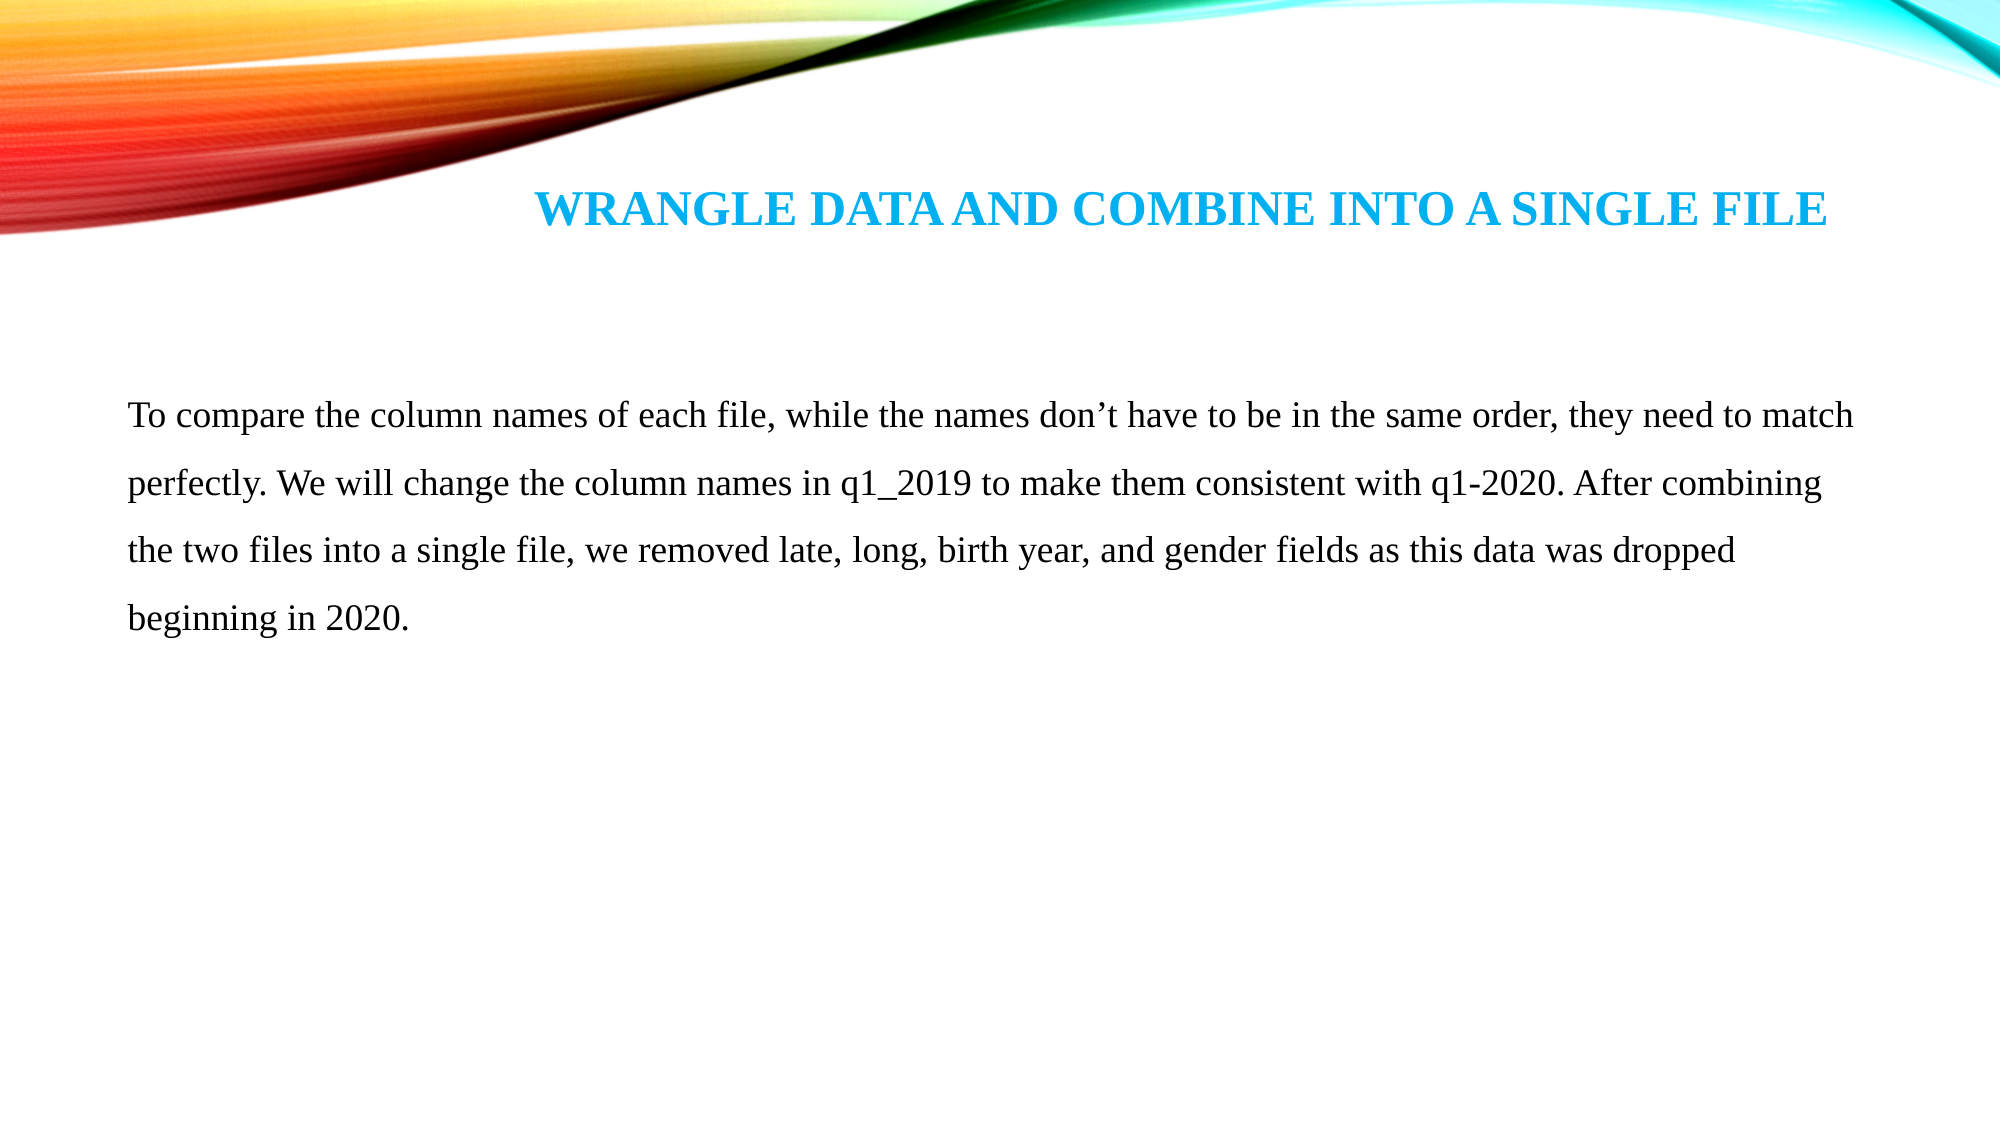

# WRANGLE DATA AND COMBINE INTO A SINGLE FILE
To compare the column names of each file, while the names don’t have to be in the same order, they need to match perfectly. We will change the column names in q1_2019 to make them consistent with q1-2020. After combining the two files into a single file, we removed late, long, birth year, and gender fields as this data was dropped beginning in 2020.